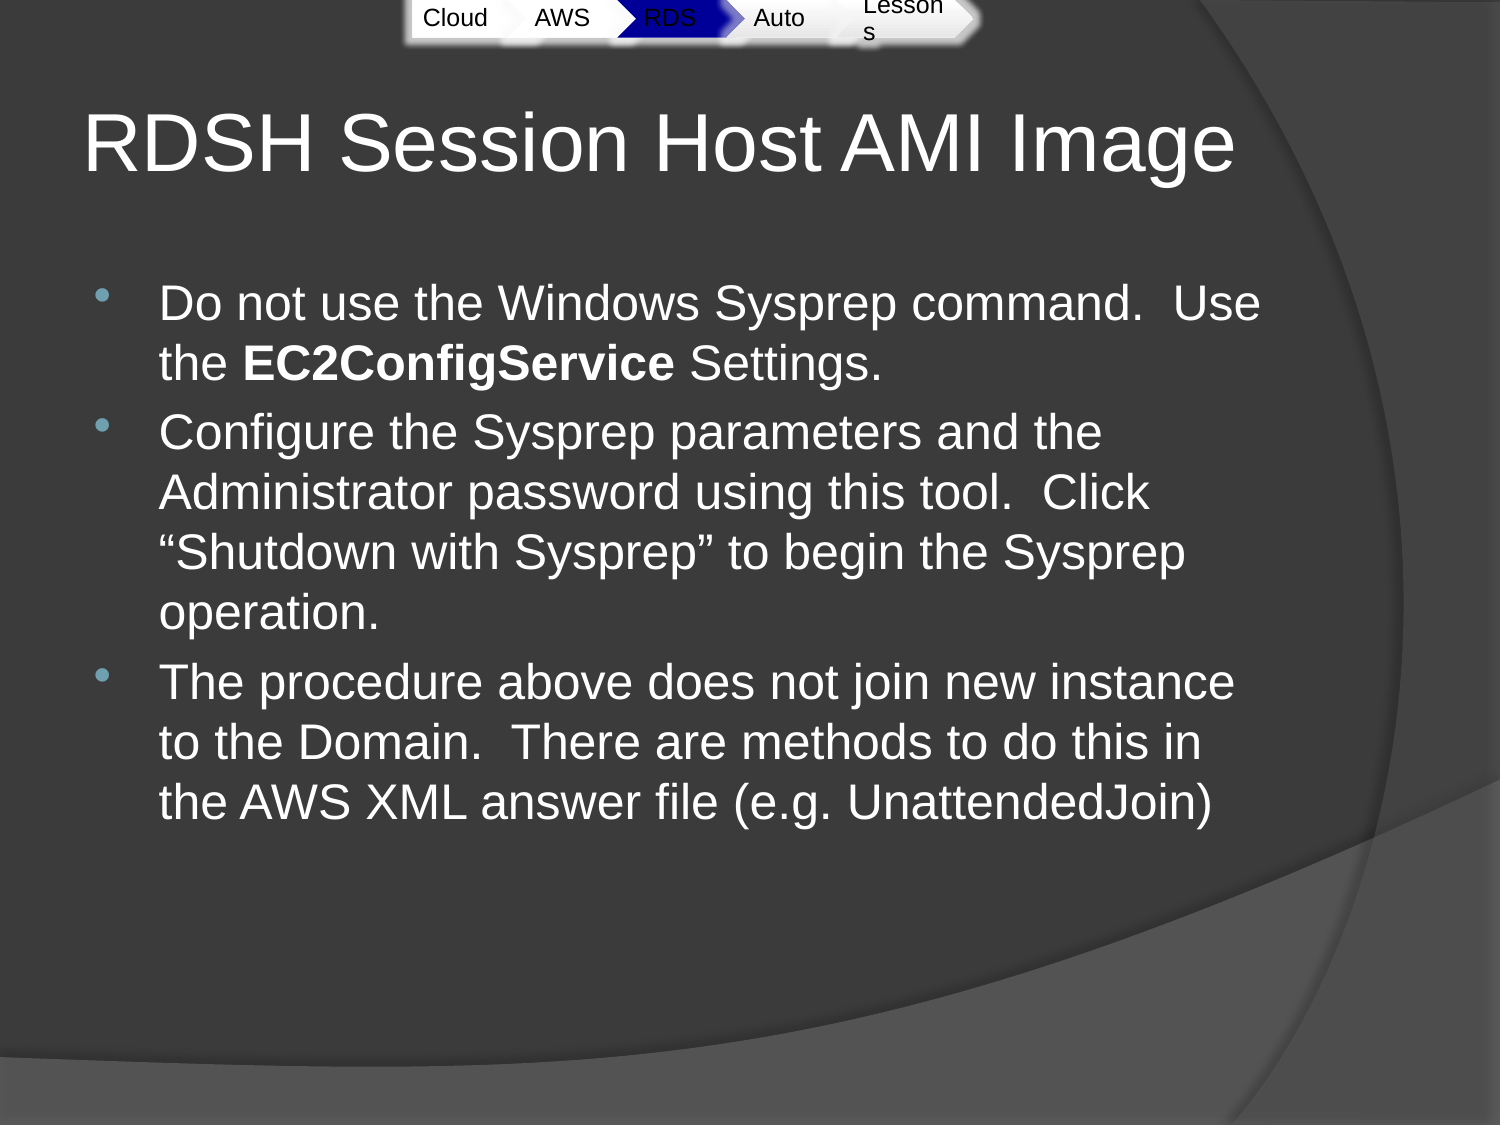

Cloud
AWS
RDS
Auto
Lessons
# RDSH Session Host AMI Image
Do not use the Windows Sysprep command.  Use the EC2ConfigService Settings.
Configure the Sysprep parameters and the Administrator password using this tool.  Click “Shutdown with Sysprep” to begin the Sysprep operation.
The procedure above does not join new instance to the Domain.  There are methods to do this in the AWS XML answer file (e.g. UnattendedJoin)